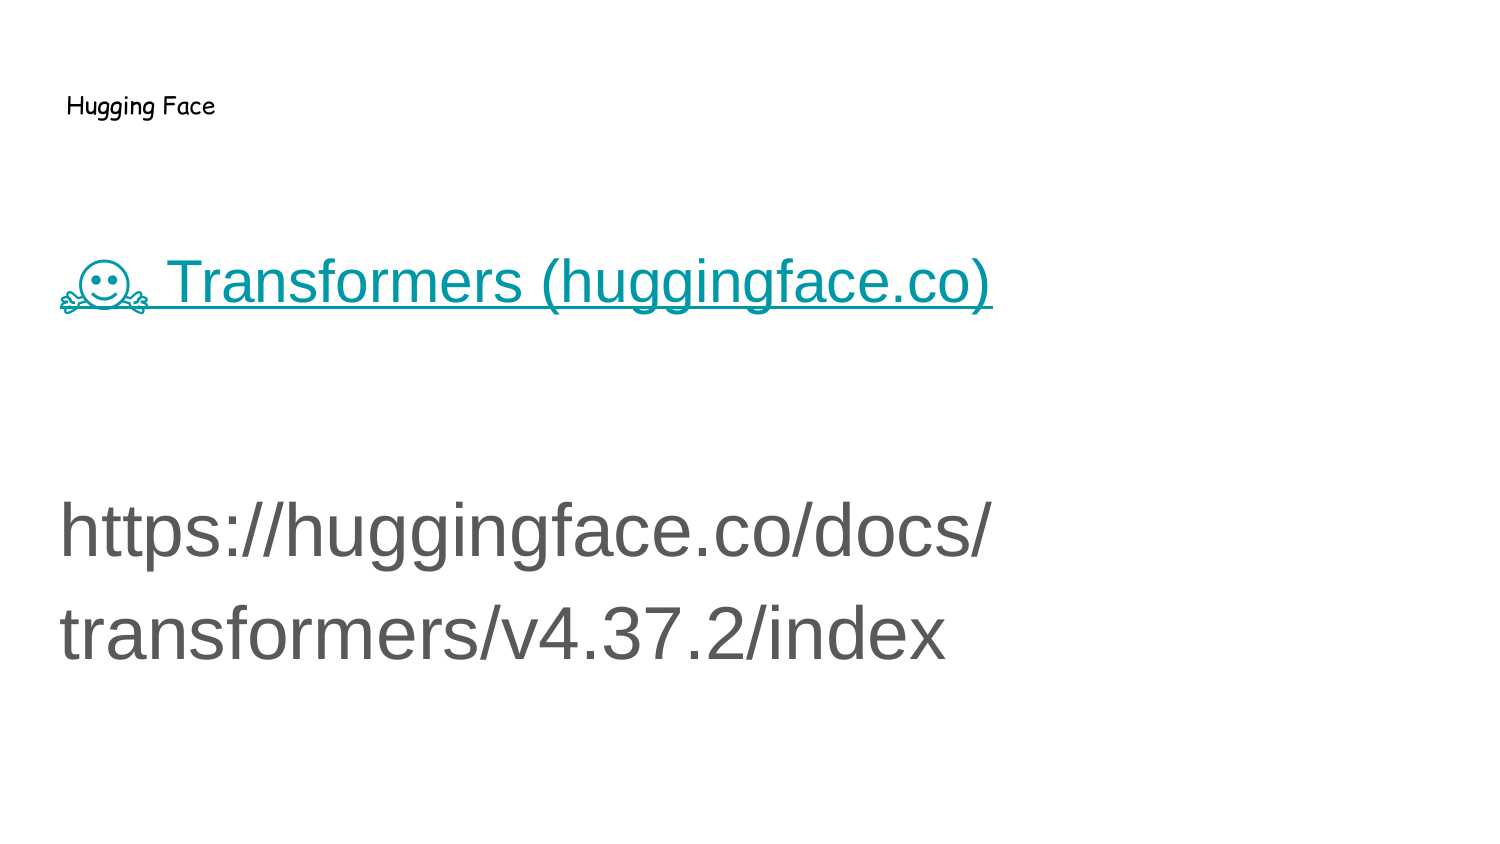

# Hugging Face

🤗 Transformers (huggingface.co)

https://huggingface.co/docs/transformers/v4.37.2/index